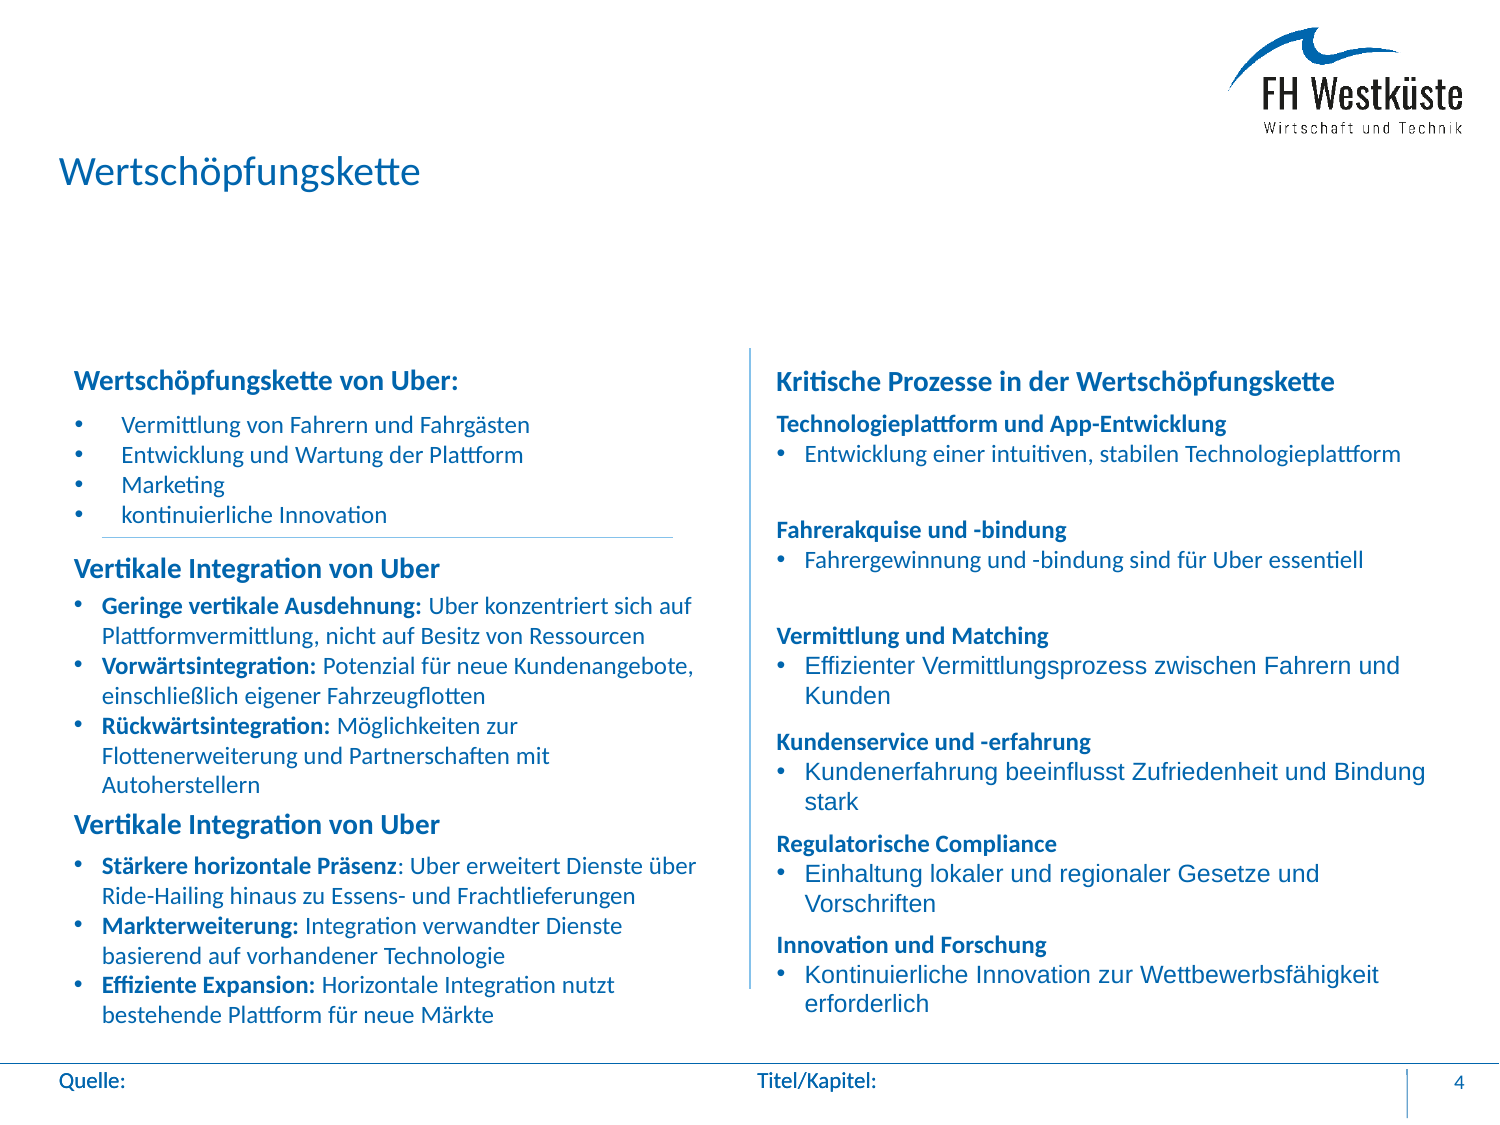

Wertschöpfungskette
#
Wertschöpfungskette von Uber:
Kritische Prozesse in der Wertschöpfungskette
Technologieplattform und App-Entwicklung
Entwicklung einer intuitiven, stabilen Technologieplattform
Vermittlung von Fahrern und Fahrgästen
Entwicklung und Wartung der Plattform
Marketing
kontinuierliche Innovation
Fahrerakquise und -bindung
Fahrergewinnung und -bindung sind für Uber essentiell
Vertikale Integration von Uber
Geringe vertikale Ausdehnung: Uber konzentriert sich auf Plattformvermittlung, nicht auf Besitz von Ressourcen
Vorwärtsintegration: Potenzial für neue Kundenangebote, einschließlich eigener Fahrzeugflotten
Rückwärtsintegration: Möglichkeiten zur Flottenerweiterung und Partnerschaften mit Autoherstellern
Vermittlung und Matching
Effizienter Vermittlungsprozess zwischen Fahrern und Kunden
Kundenservice und -erfahrung
Kundenerfahrung beeinflusst Zufriedenheit und Bindung stark
Vertikale Integration von Uber
Regulatorische Compliance
Einhaltung lokaler und regionaler Gesetze und Vorschriften
Stärkere horizontale Präsenz: Uber erweitert Dienste über Ride-Hailing hinaus zu Essens- und Frachtlieferungen
Markterweiterung: Integration verwandter Dienste basierend auf vorhandener Technologie
Effiziente Expansion: Horizontale Integration nutzt bestehende Plattform für neue Märkte
Innovation und Forschung
Kontinuierliche Innovation zur Wettbewerbsfähigkeit erforderlich

4